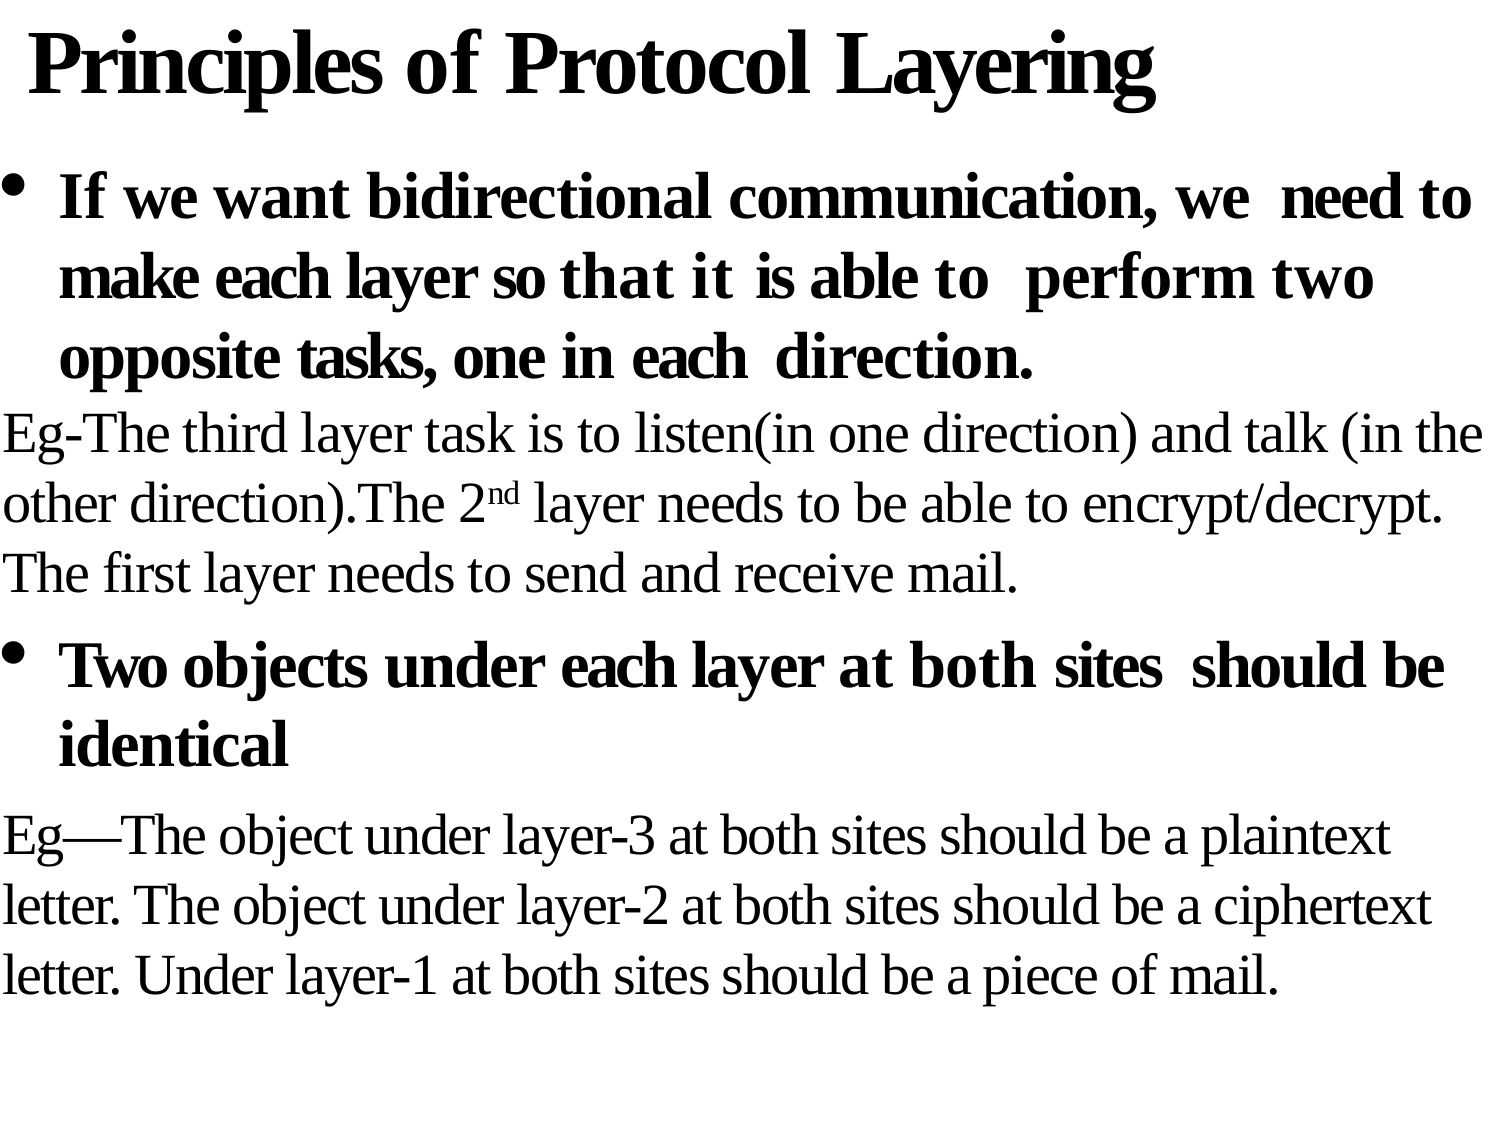

Principles of Protocol Layering
If we want bidirectional communication, we  need to make each layer so that it is able to  perform two opposite tasks, one in each  direction.
Eg-The third layer task is to listen(in one direction) and talk (in the other direction).The 2nd layer needs to be able to encrypt/decrypt. The first layer needs to send and receive mail.
Two objects under each layer at both sites  should be identical
Eg—The object under layer-3 at both sites should be a plaintext letter. The object under layer-2 at both sites should be a ciphertext letter. Under layer-1 at both sites should be a piece of mail.